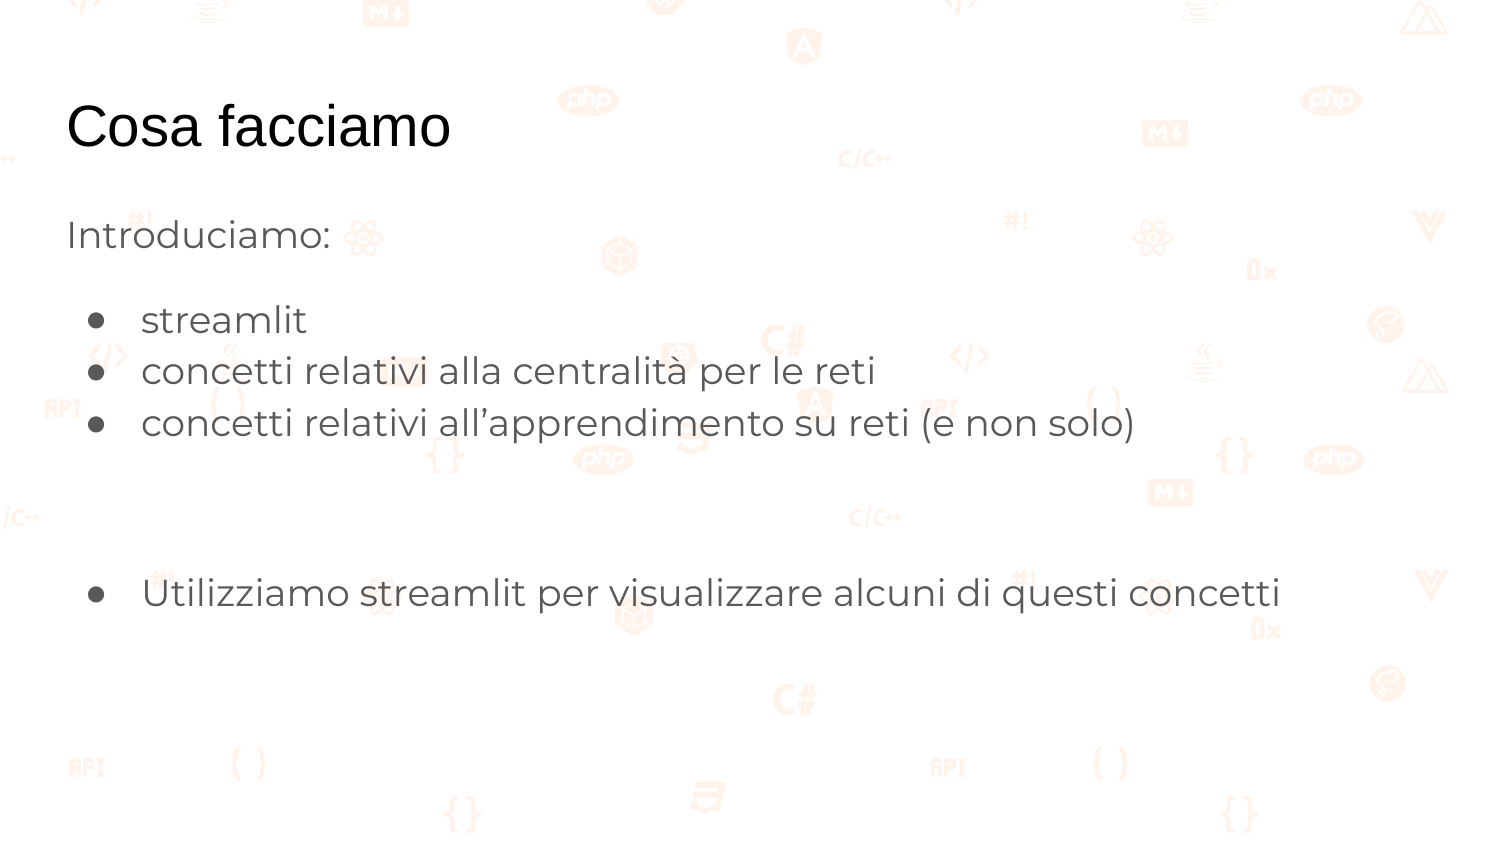

# Cosa facciamo
Introduciamo:
streamlit
concetti relativi alla centralità per le reti
concetti relativi all’apprendimento su reti (e non solo)

Utilizziamo streamlit per visualizzare alcuni di questi concetti